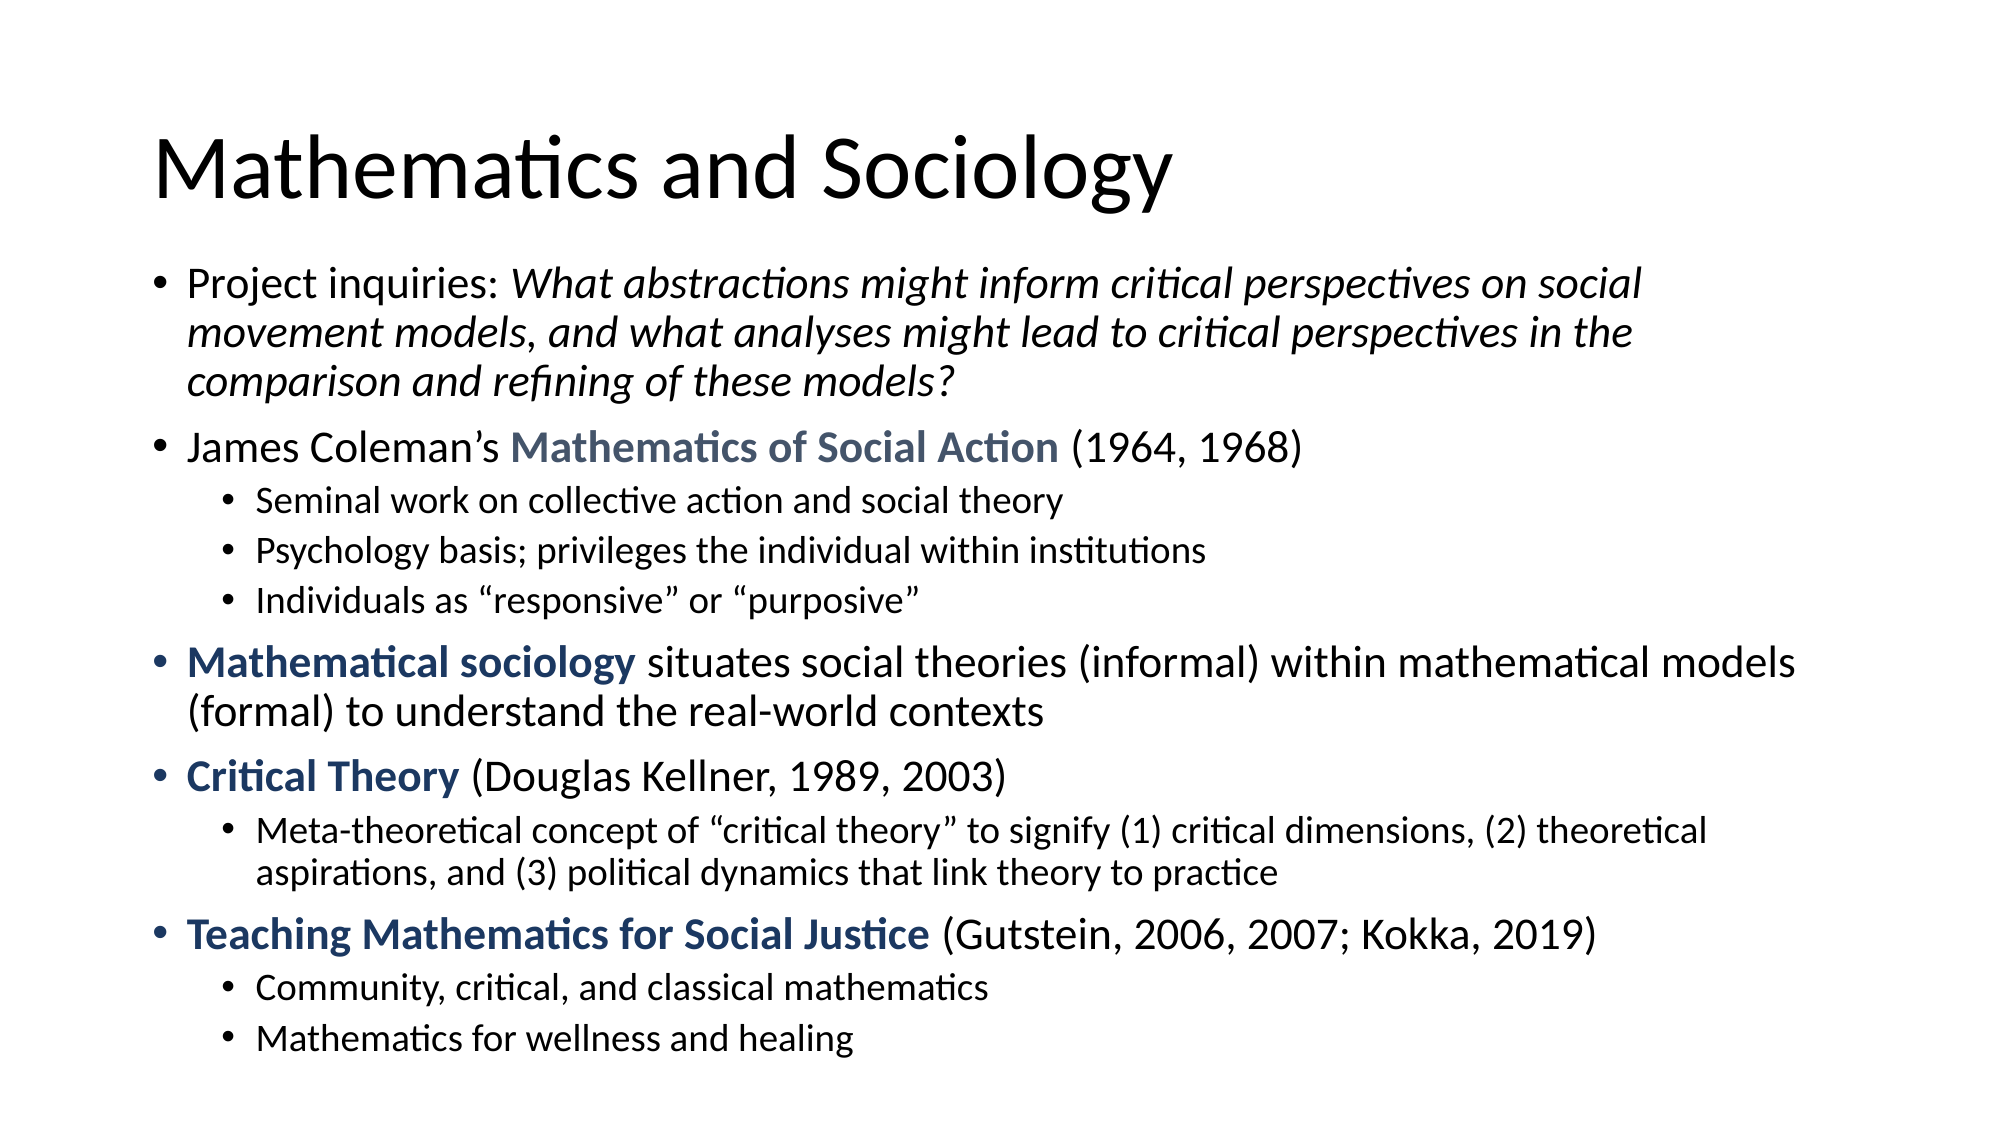

# Mathematics and Sociology
Project inquiries: What abstractions might inform critical perspectives on social movement models, and what analyses might lead to critical perspectives in the comparison and refining of these models?
James Coleman’s Mathematics of Social Action (1964, 1968)
Seminal work on collective action and social theory
Psychology basis; privileges the individual within institutions
Individuals as “responsive” or “purposive”
Mathematical sociology situates social theories (informal) within mathematical models (formal) to understand the real-world contexts
Critical Theory (Douglas Kellner, 1989, 2003)
Meta-theoretical concept of “critical theory” to signify (1) critical dimensions, (2) theoretical aspirations, and (3) political dynamics that link theory to practice
Teaching Mathematics for Social Justice (Gutstein, 2006, 2007; Kokka, 2019)
Community, critical, and classical mathematics
Mathematics for wellness and healing